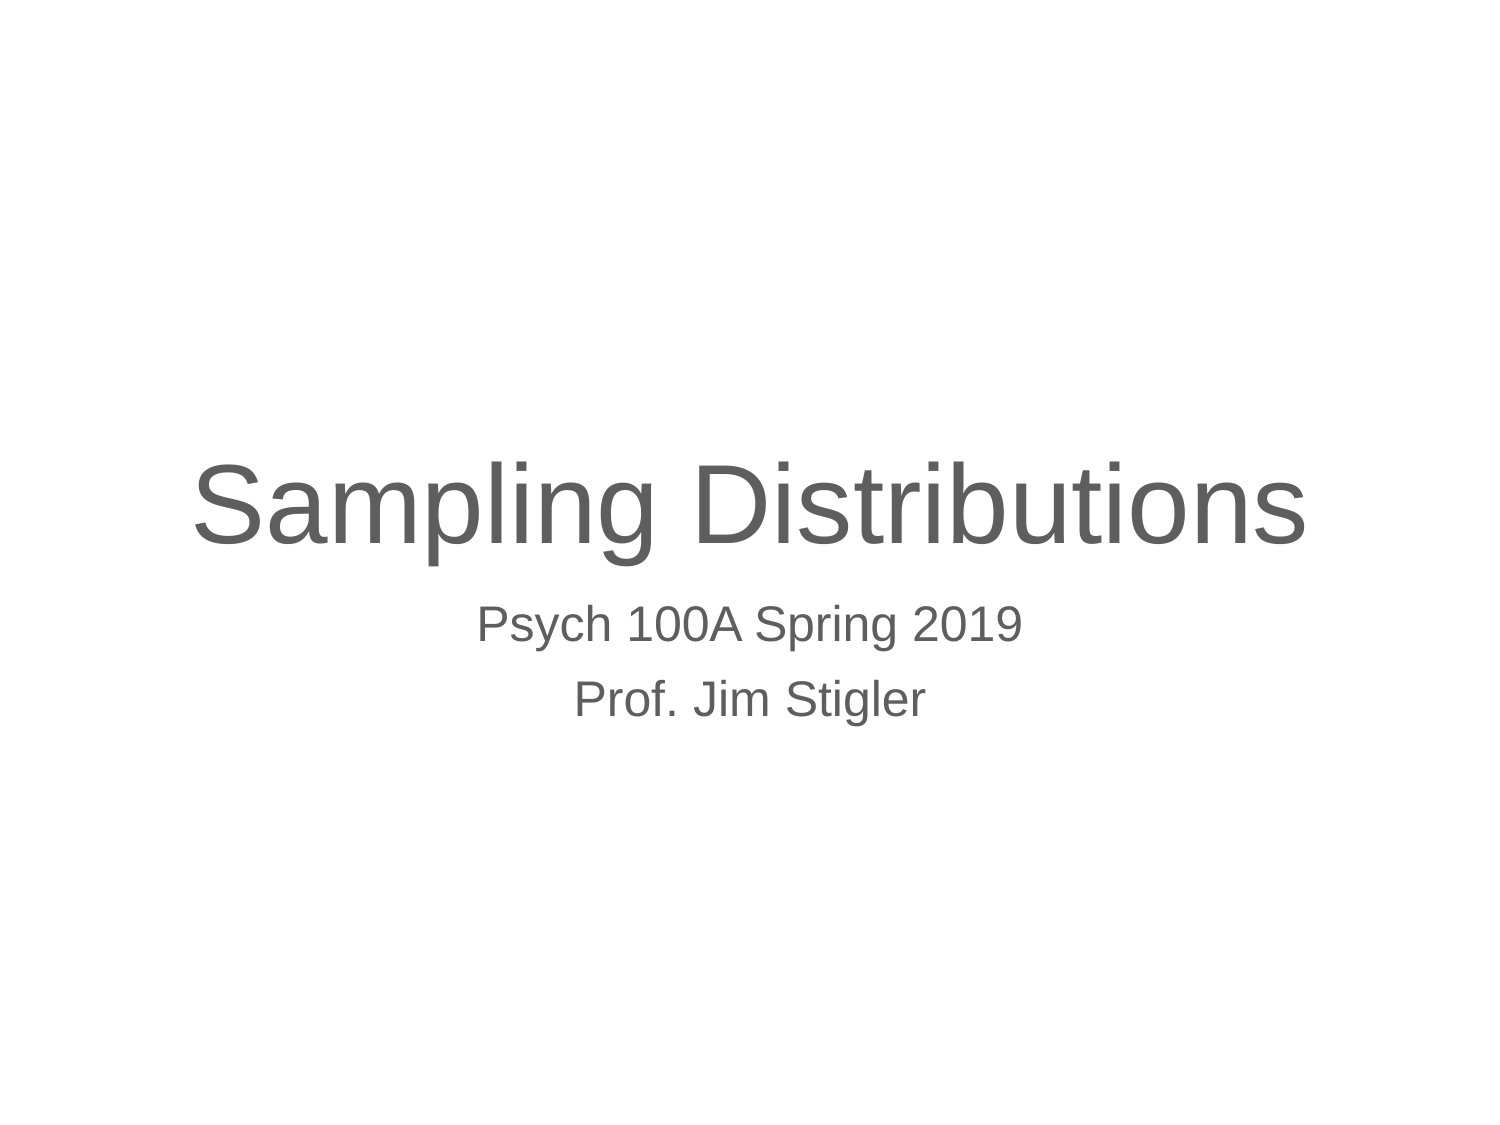

# Sampling Distributions
Psych 100A Spring 2019
Prof. Jim Stigler